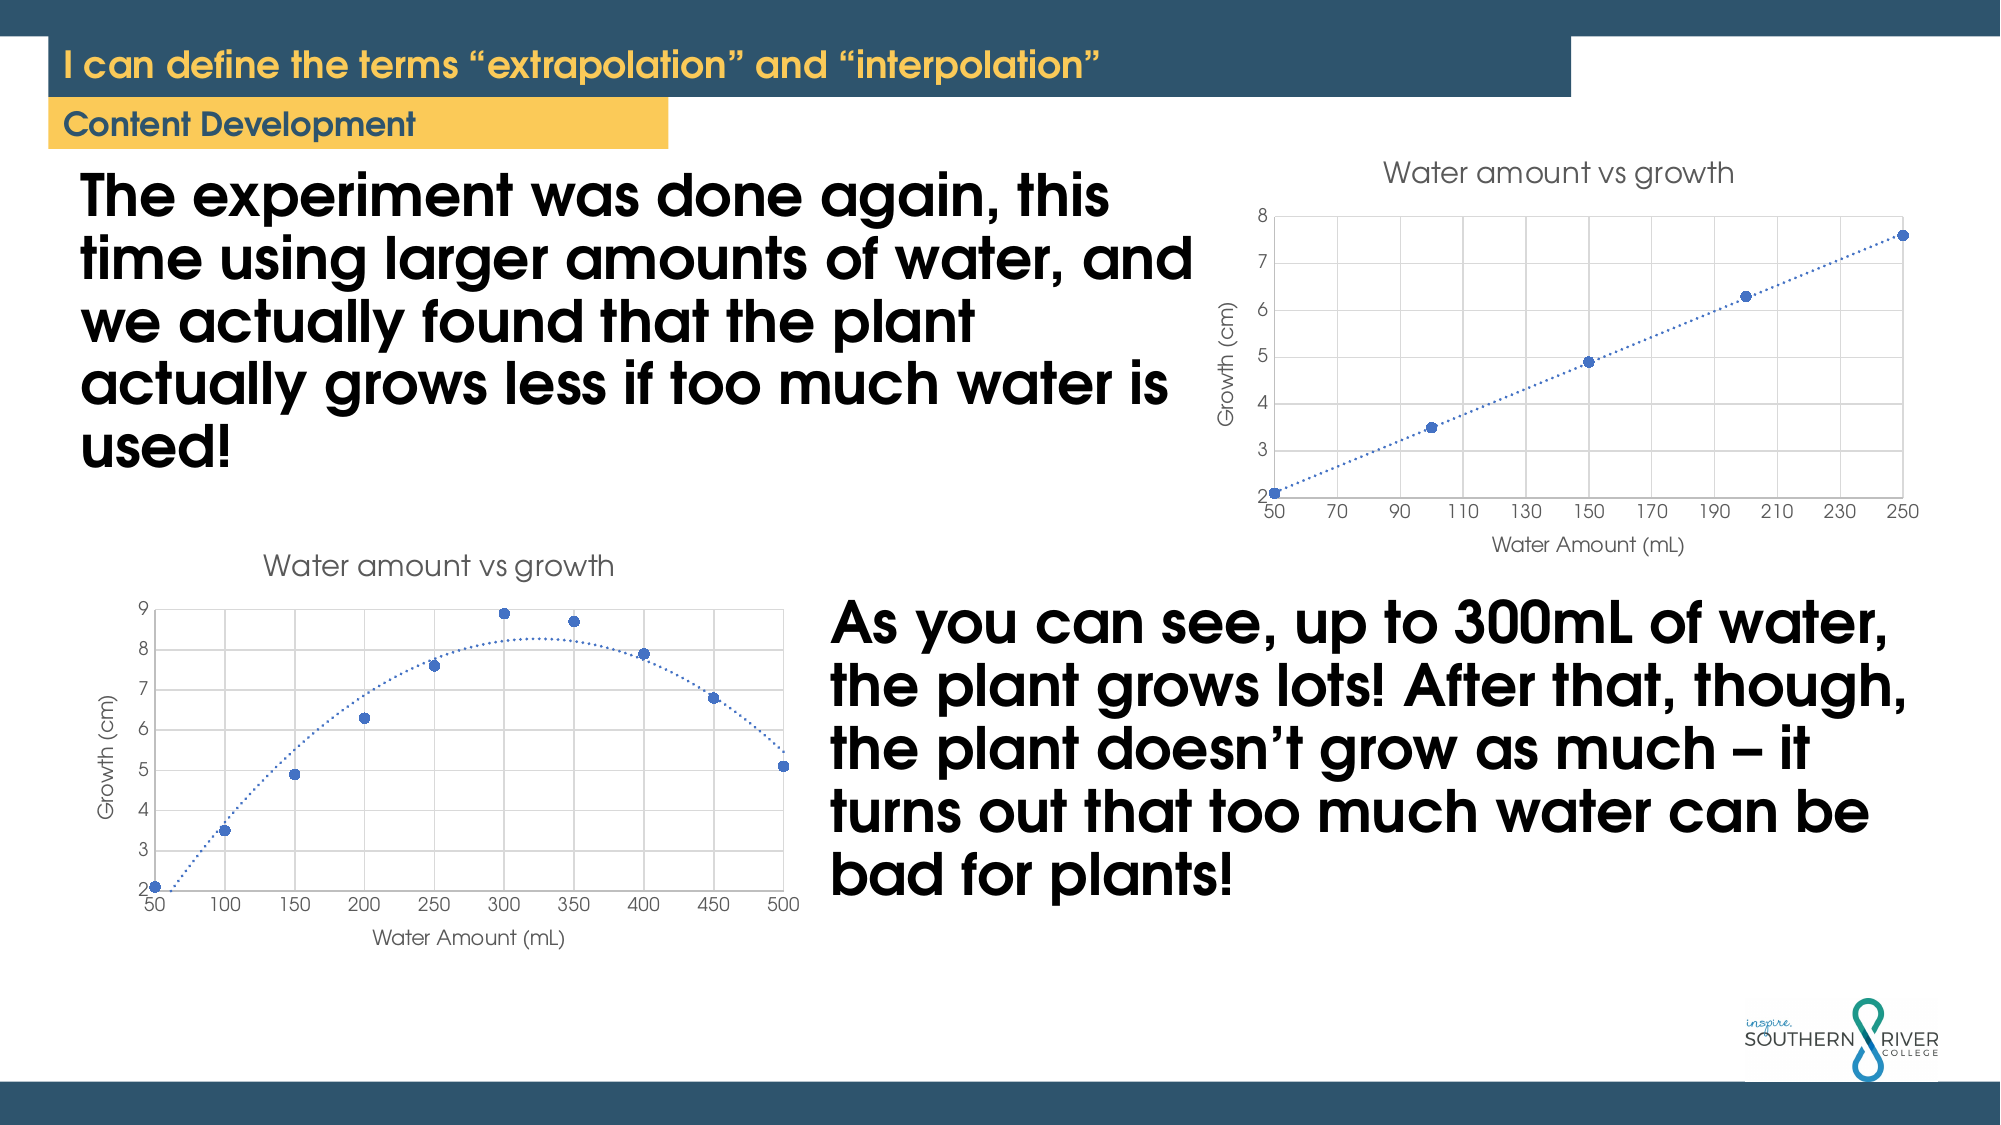

I can define the terms “extrapolation” and “interpolation”

### Chart: Water amount vs growth

| Category | Growth (cm) |
|---|---|
The experiment was done again, this time using larger amounts of water, and we actually found that the plant actually grows less if too much water is used!

### Chart: Water amount vs growth

| Category | Growth (cm) |
|---|---|
As you can see, up to 300mL of water, the plant grows lots! After that, though, the plant doesn’t grow as much – it turns out that too much water can be bad for plants!